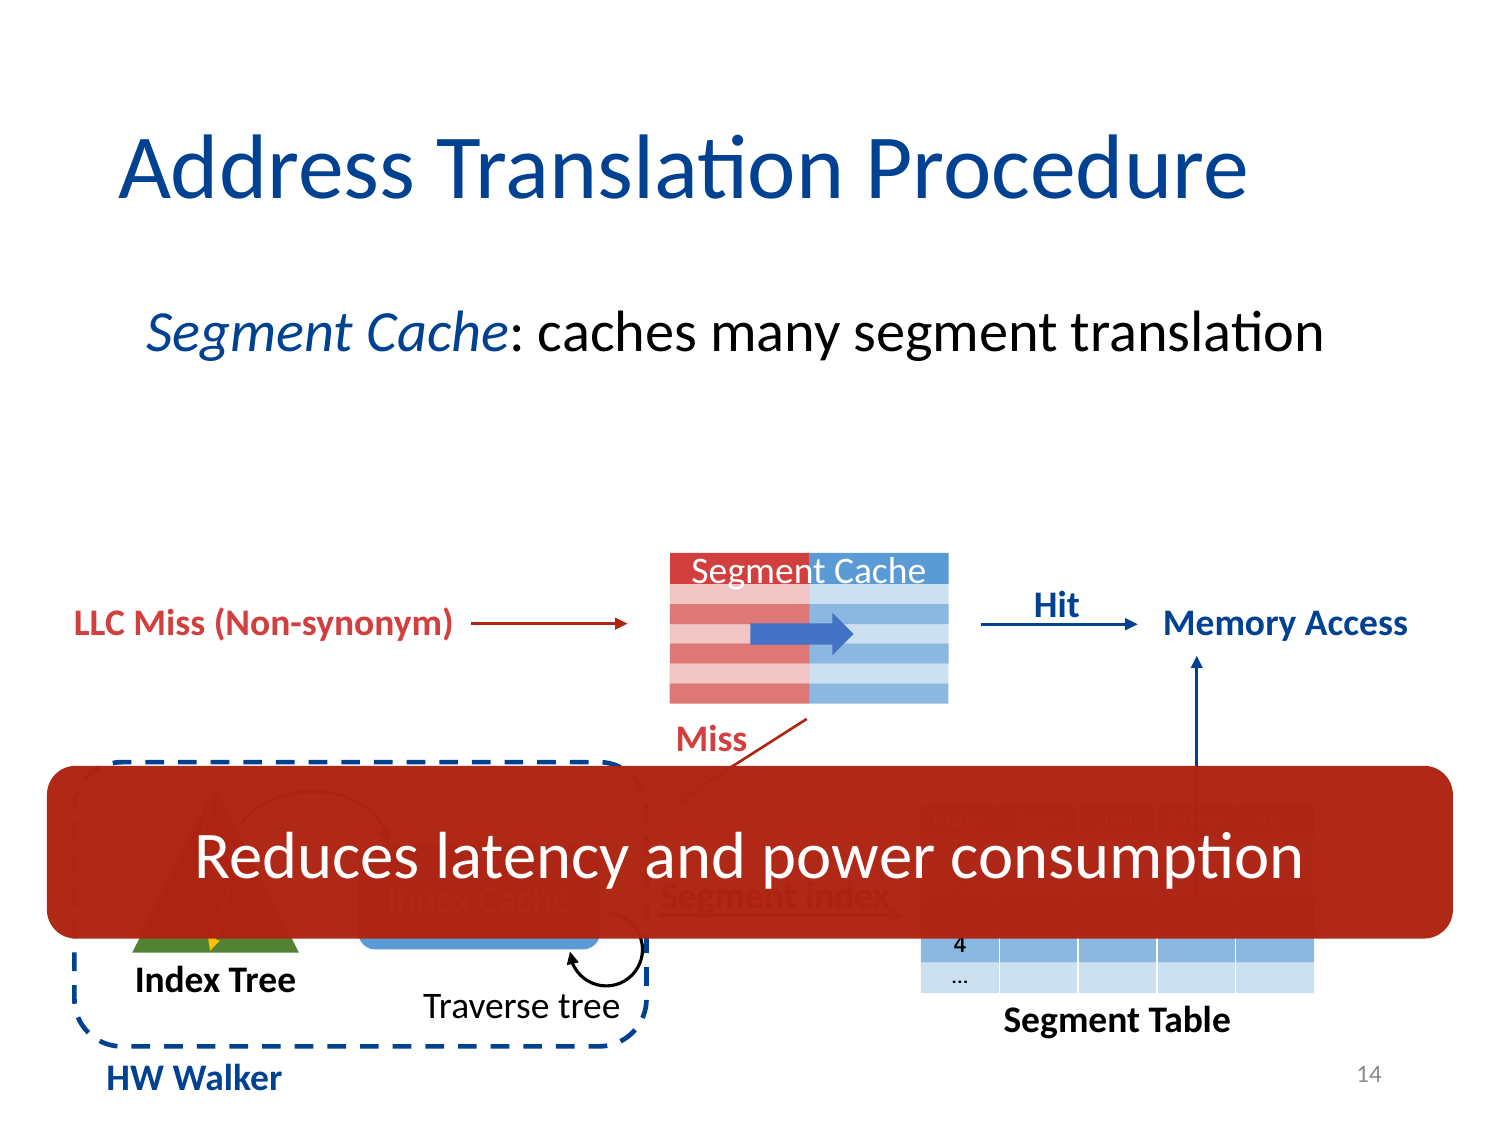

# Address Translation Procedure
Segment Cache: caches many segment translation
Segment Cache

Hit
LLC Miss (Non-synonym)
Memory Access
Miss

Index Tree

Index Cache

Traverse tree
HW Walker
Reduces latency and power consumption
| Index | Base | Limit | Offset | etc. |
| --- | --- | --- | --- | --- |
| 1 |  |  |  |  |
| 2 |  |  |  |  |
| 3 |  |  |  |  |
| 4 |  |  |  |  |
| … |  |  |  |  |
Segment Table
Segment index

14